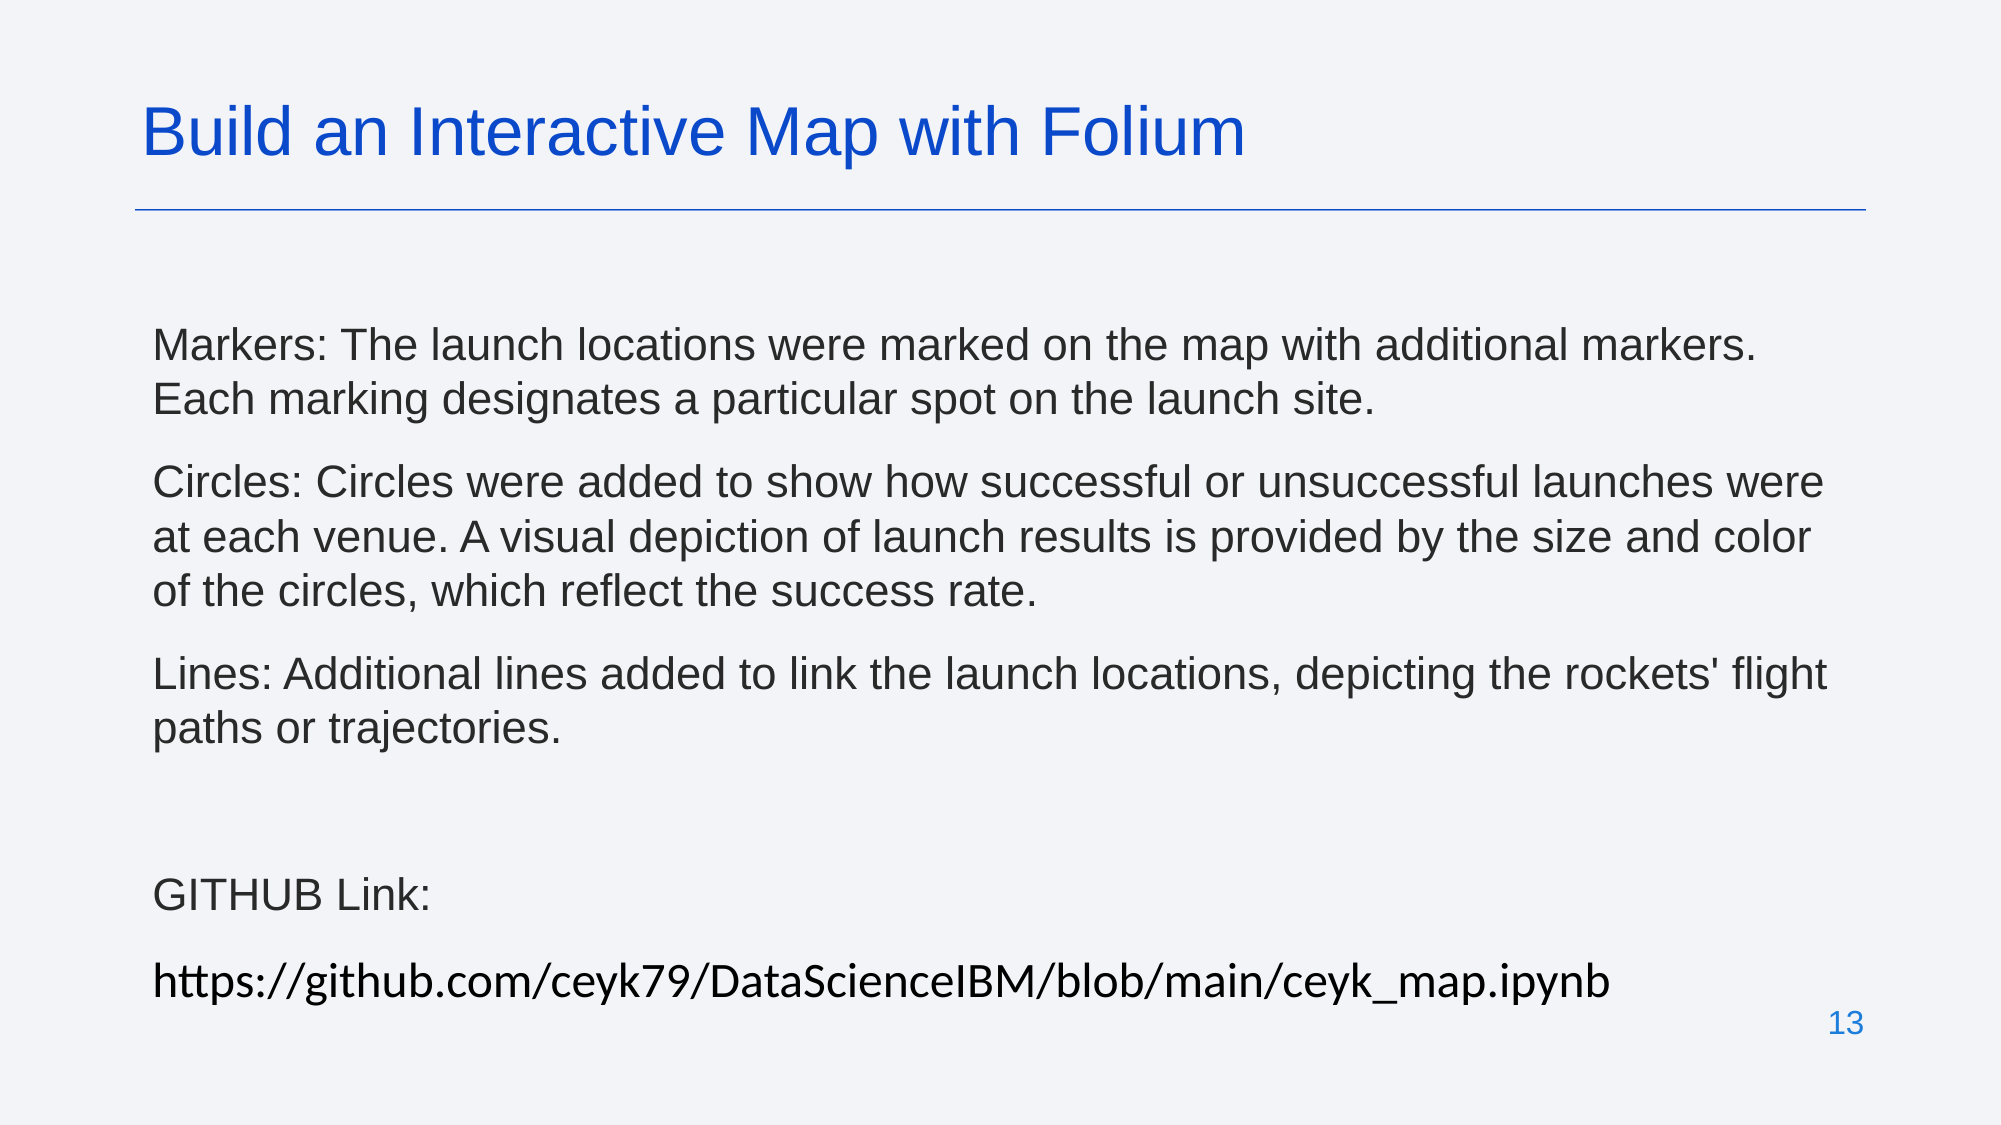

Build an Interactive Map with Folium
Markers: The launch locations were marked on the map with additional markers. Each marking designates a particular spot on the launch site.
Circles: Circles were added to show how successful or unsuccessful launches were at each venue. A visual depiction of launch results is provided by the size and color of the circles, which reflect the success rate.
Lines: Additional lines added to link the launch locations, depicting the rockets' flight paths or trajectories.

GITHUB Link:
https://github.com/ceyk79/DataScienceIBM/blob/main/ceyk_map.ipynb

13